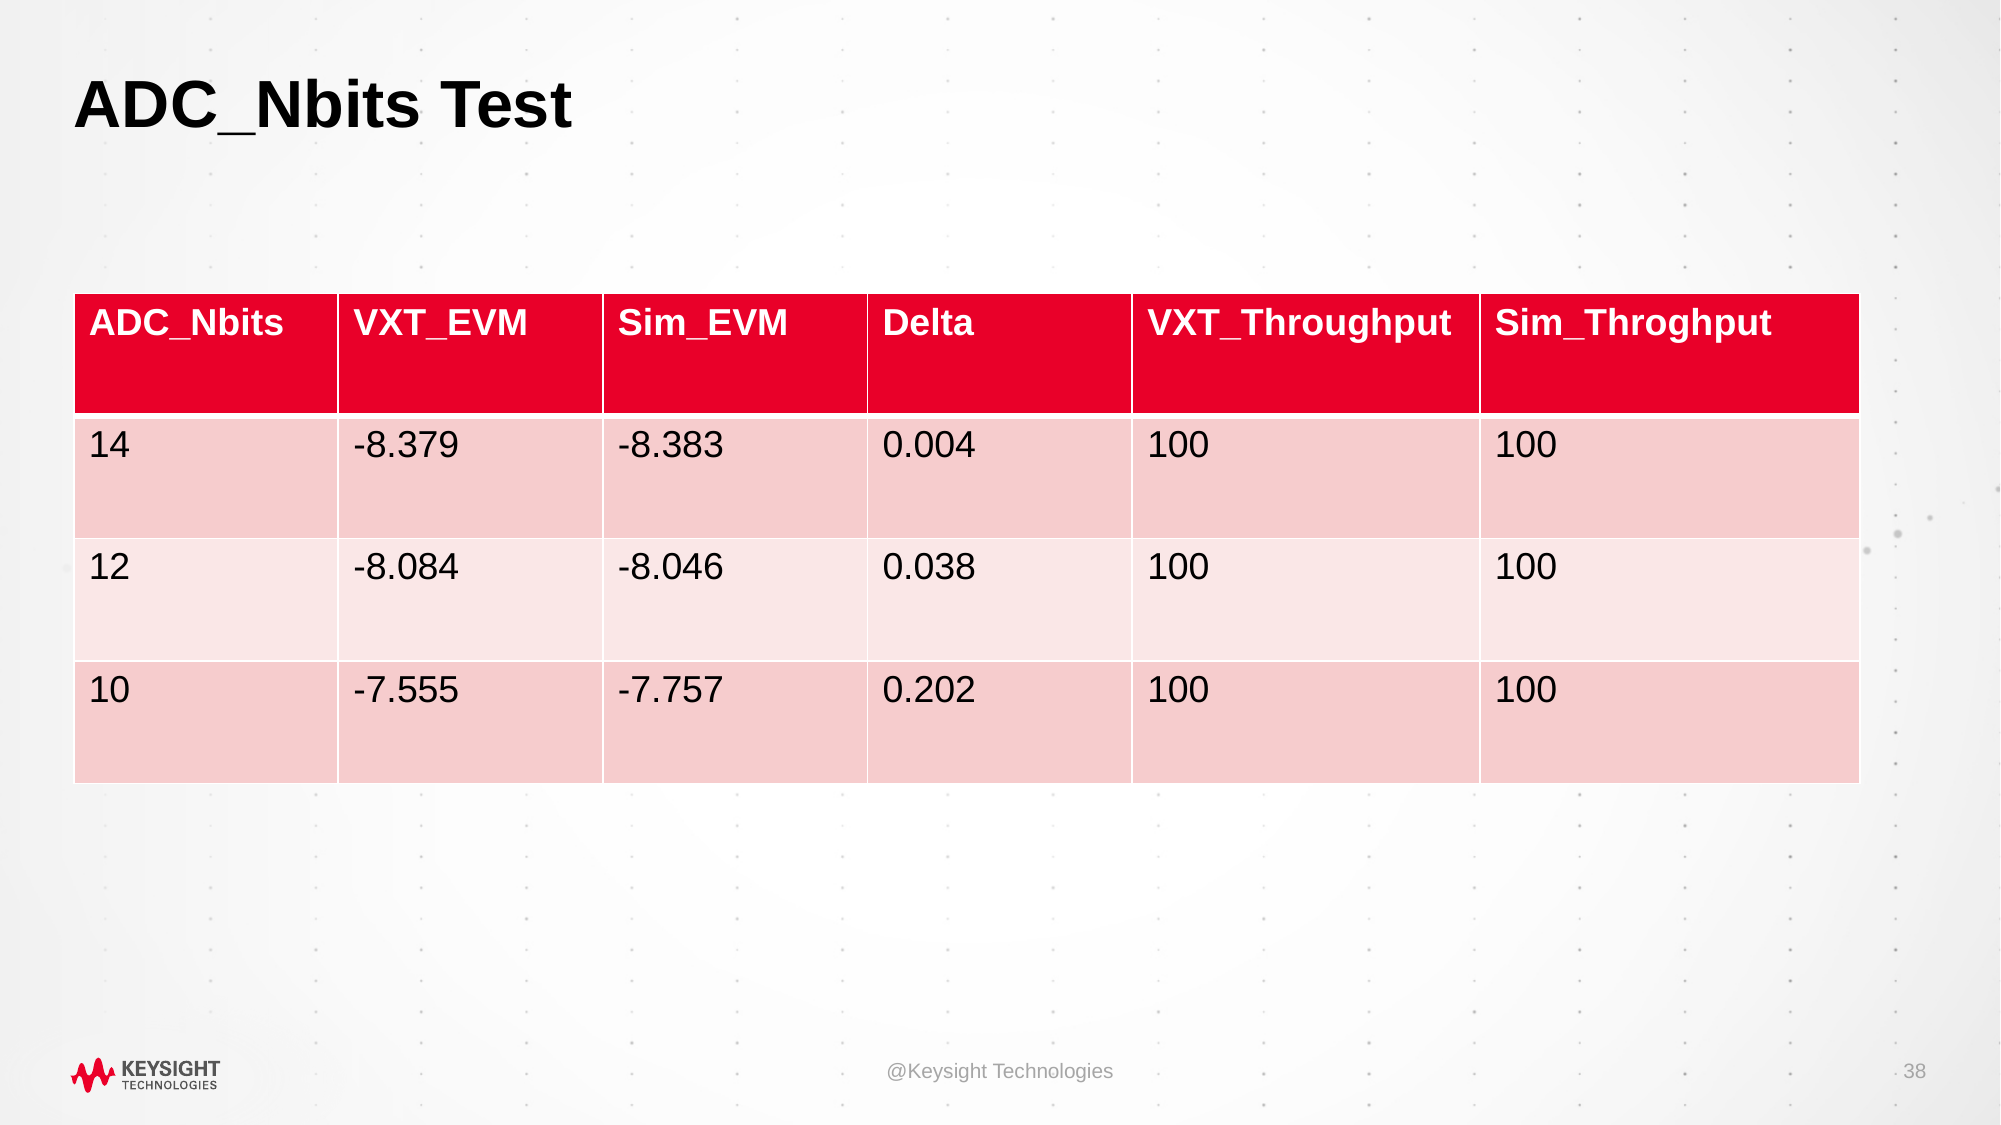

# ADC_Nbits Test

| ADC\_Nbits | VXT\_EVM | Sim\_EVM | Delta | VXT\_Throughput | Sim\_Throghput |
| --- | --- | --- | --- | --- | --- |
| 14 | -8.379 | -8.383 | 0.004 | 100 | 100 |
| 12 | -8.084 | -8.046 | 0.038 | 100 | 100 |
| 10 | -7.555 | -7.757 | 0.202 | 100 | 100 |
@Keysight Technologies